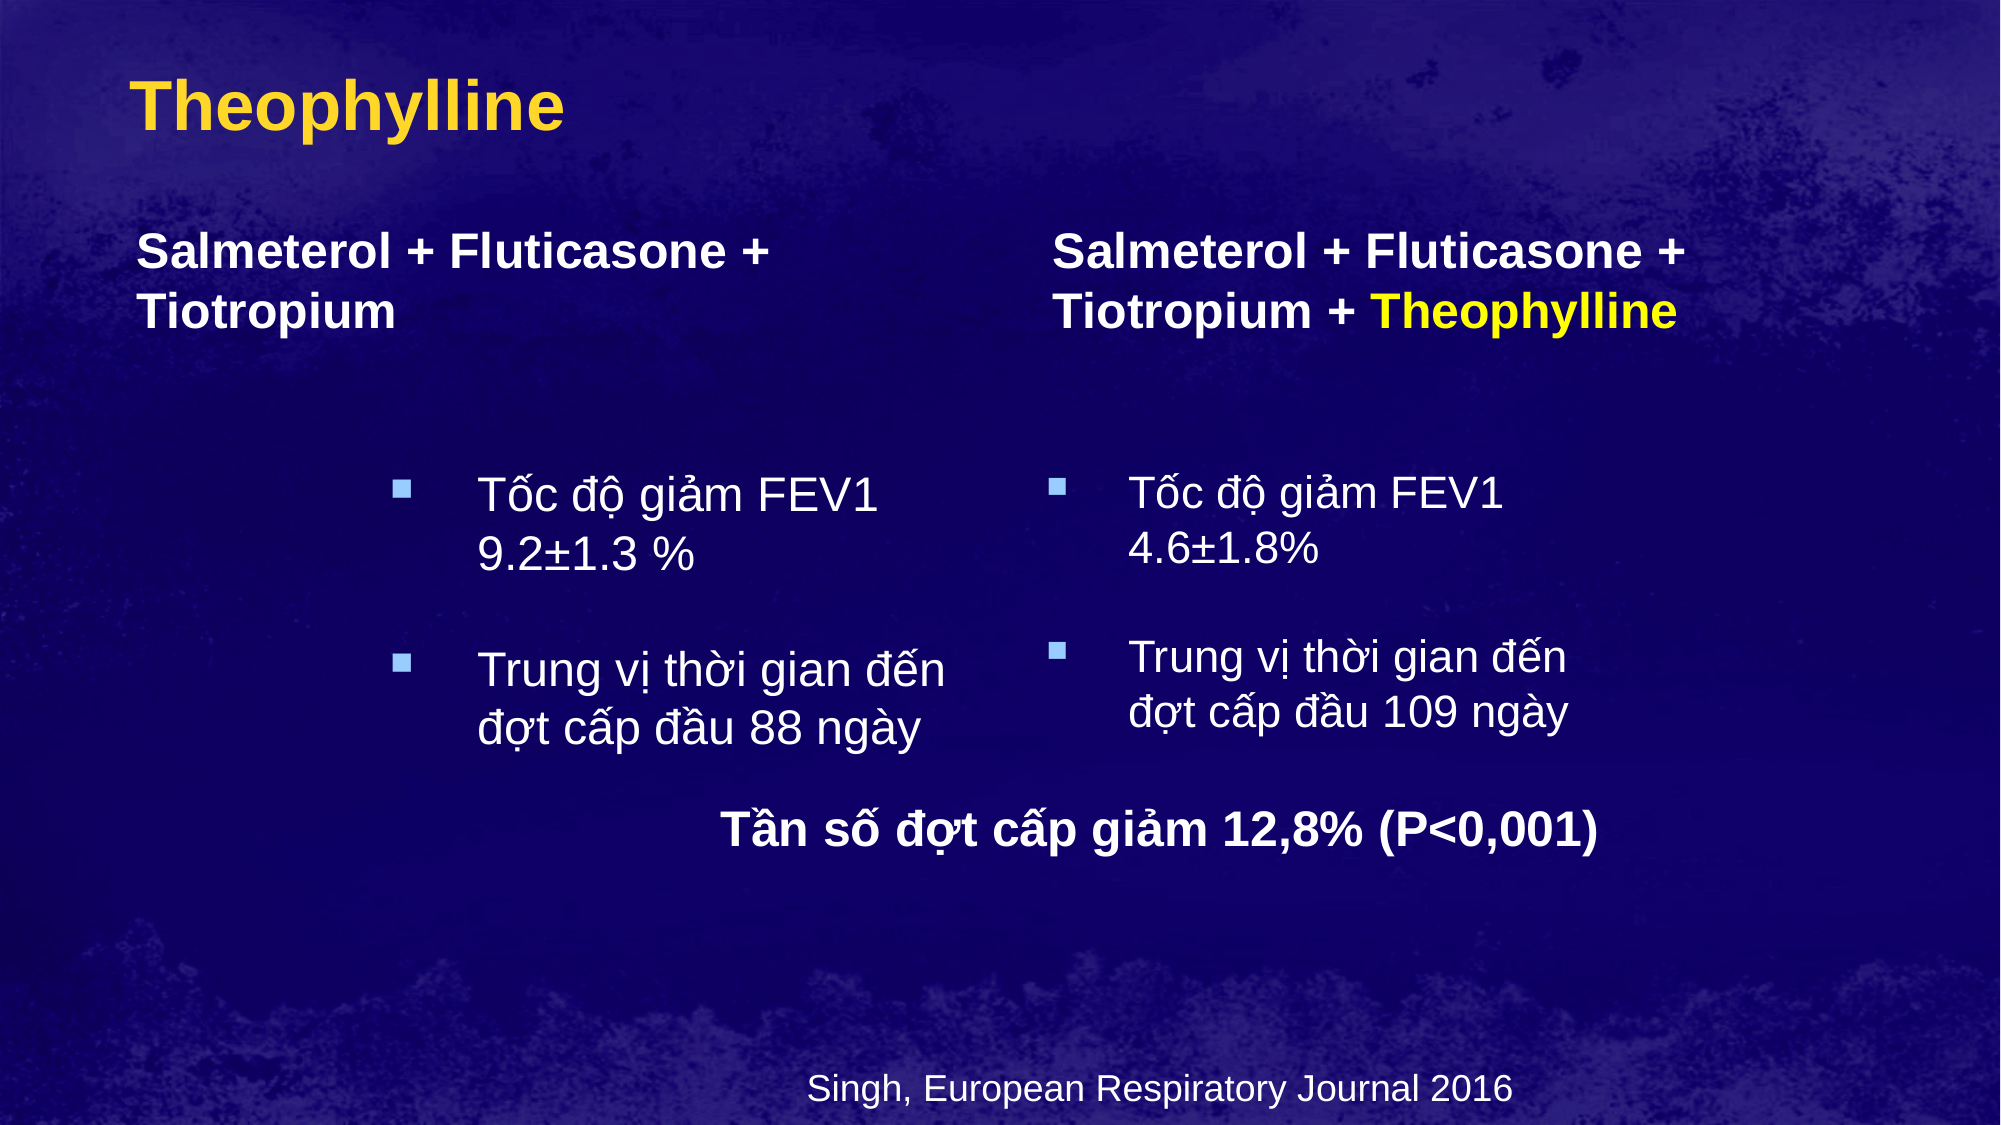

# Theophylline
Salmeterol + Fluticasone + Tiotropium
Salmeterol + Fluticasone + Tiotropium + Theophylline
Tốc độ giảm FEV1
9.2±1.3 %
Trung vị thời gian đến đợt cấp đầu 88 ngày

Tốc độ giảm FEV1
4.6±1.8%
Trung vị thời gian đến đợt cấp đầu 109 ngày

Tần số đợt cấp giảm 12,8% (P<0,001)

Singh, European Respiratory Journal 2016